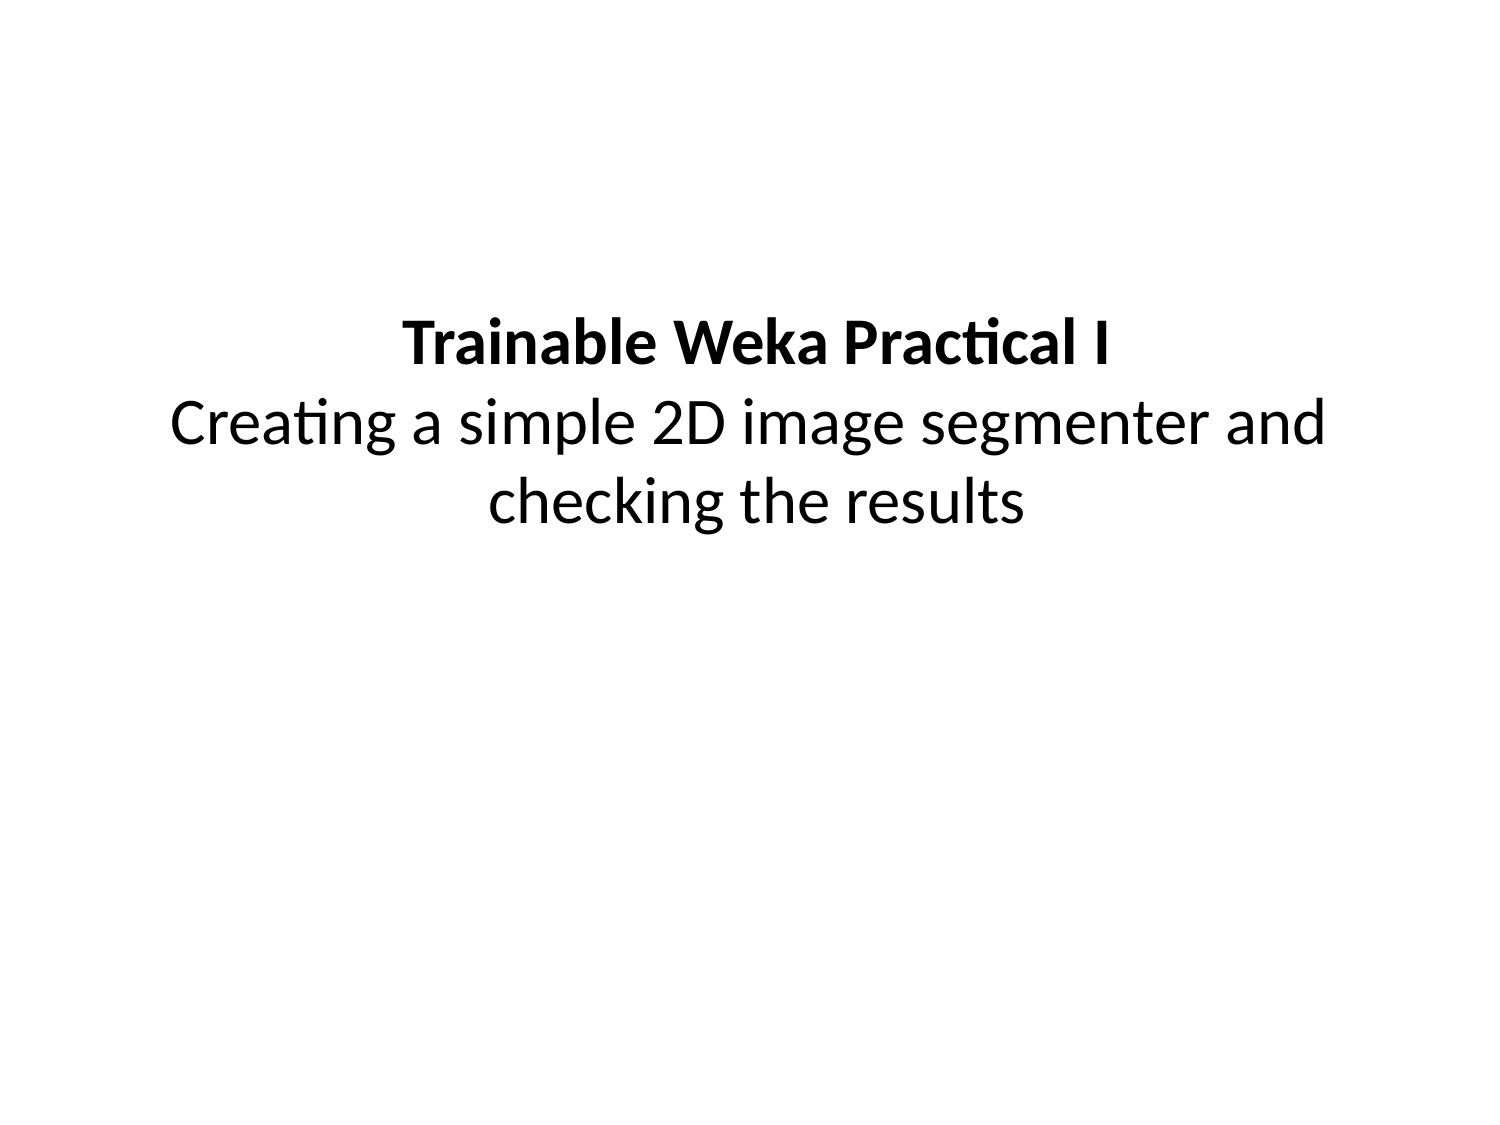

Trainable Weka Practical I
Creating a simple 2D image segmenter and
checking the results